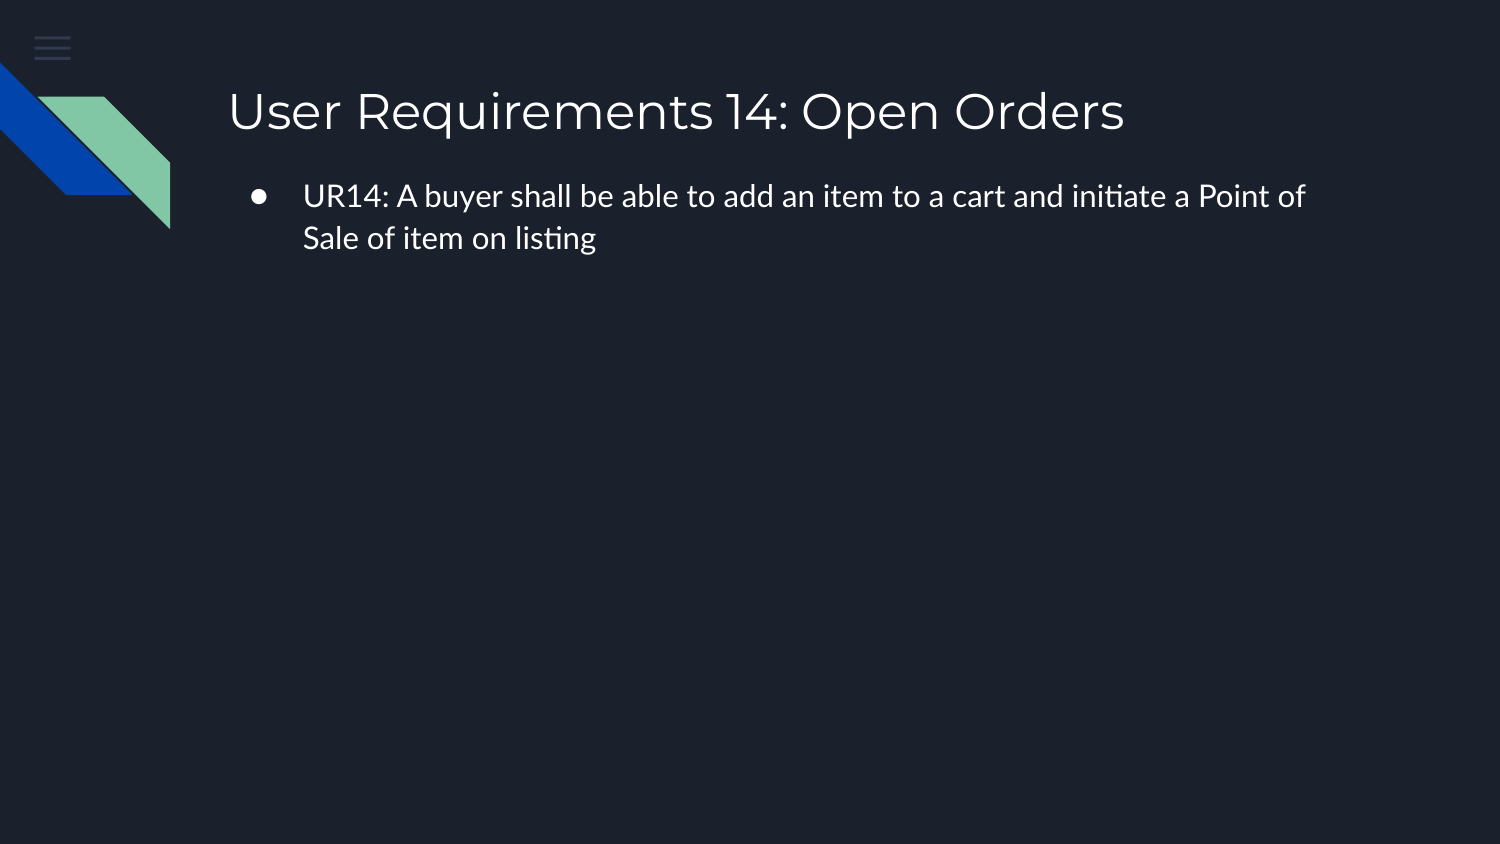

# User Requirements 14: Open Orders
UR14: A buyer shall be able to add an item to a cart and initiate a Point of Sale of item on listing